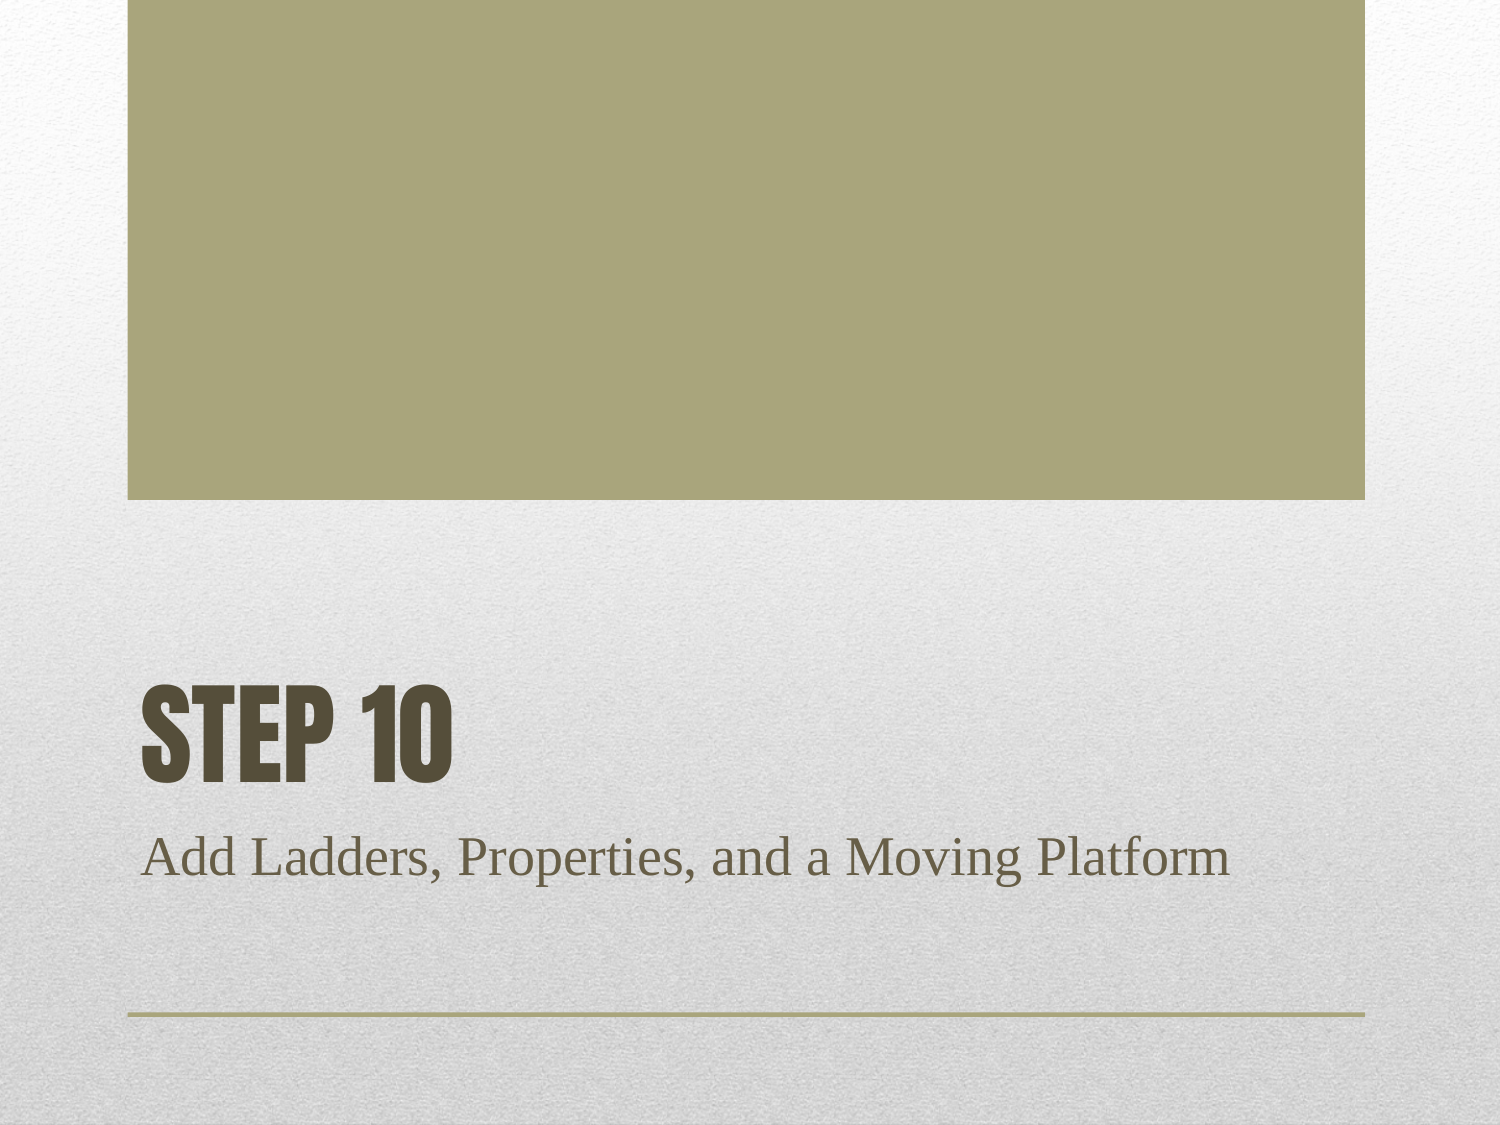

# Step 10
Add Ladders, Properties, and a Moving Platform